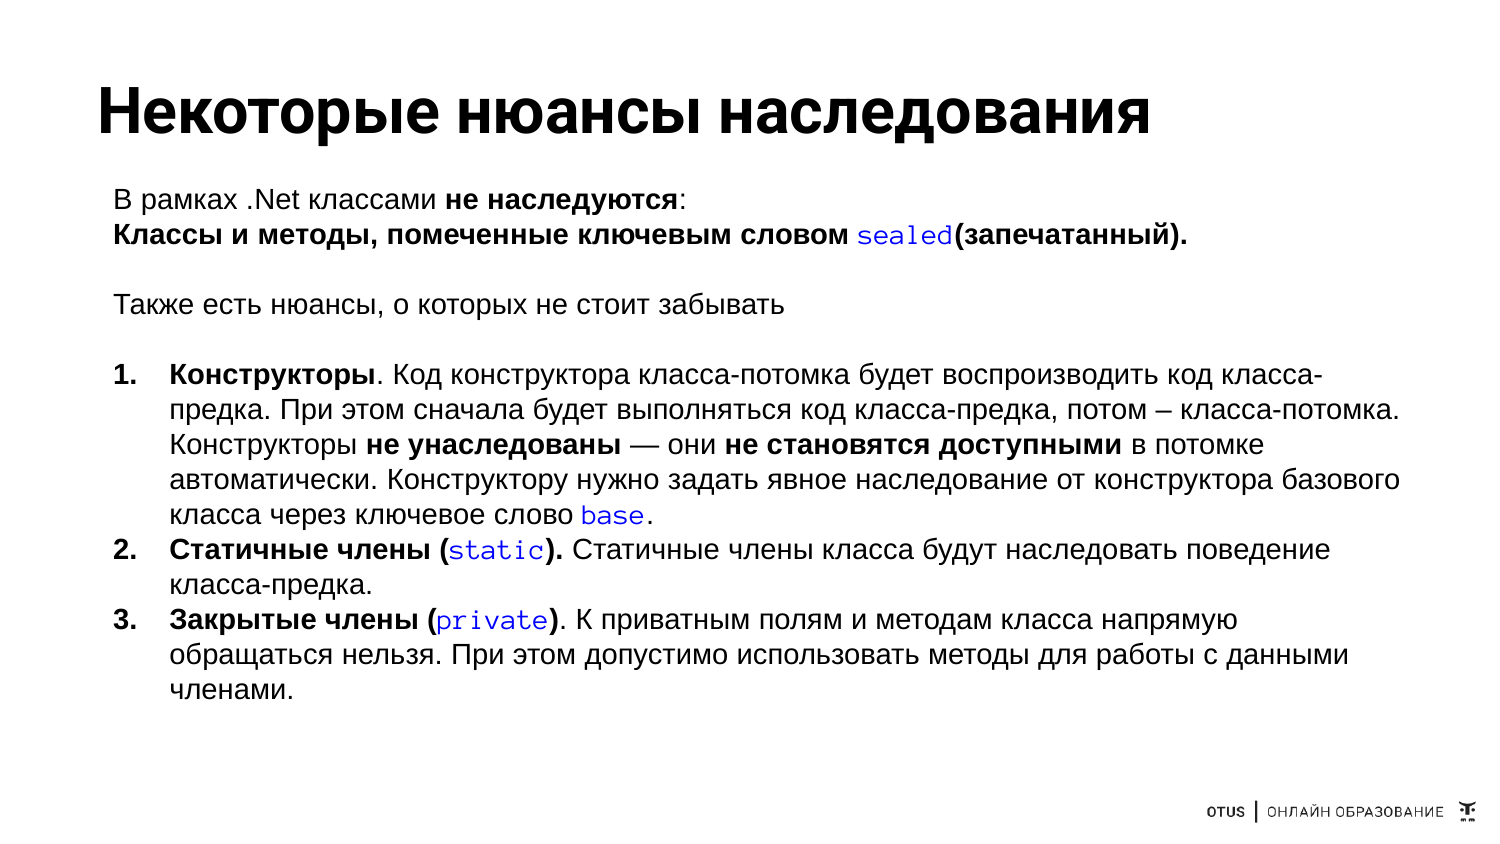

# Некоторые нюансы наследования
В рамках .Net классами не наследуются:
Классы и методы, помеченные ключевым словом sealed(запечатанный).

Также есть нюансы, о которых не стоит забывать
Конструкторы. Код конструктора класса-потомка будет воспроизводить код класса-предка. При этом сначала будет выполняться код класса-предка, потом – класса-потомка.
Конструкторы не унаследованы — они не становятся доступными в потомке автоматически. Конструктору нужно задать явное наследование от конструктора базового класса через ключевое слово base.
Статичные члены (static). Статичные члены класса будут наследовать поведение класса-предка.
Закрытые члены (private). К приватным полям и методам класса напрямую обращаться нельзя. При этом допустимо использовать методы для работы с данными членами.